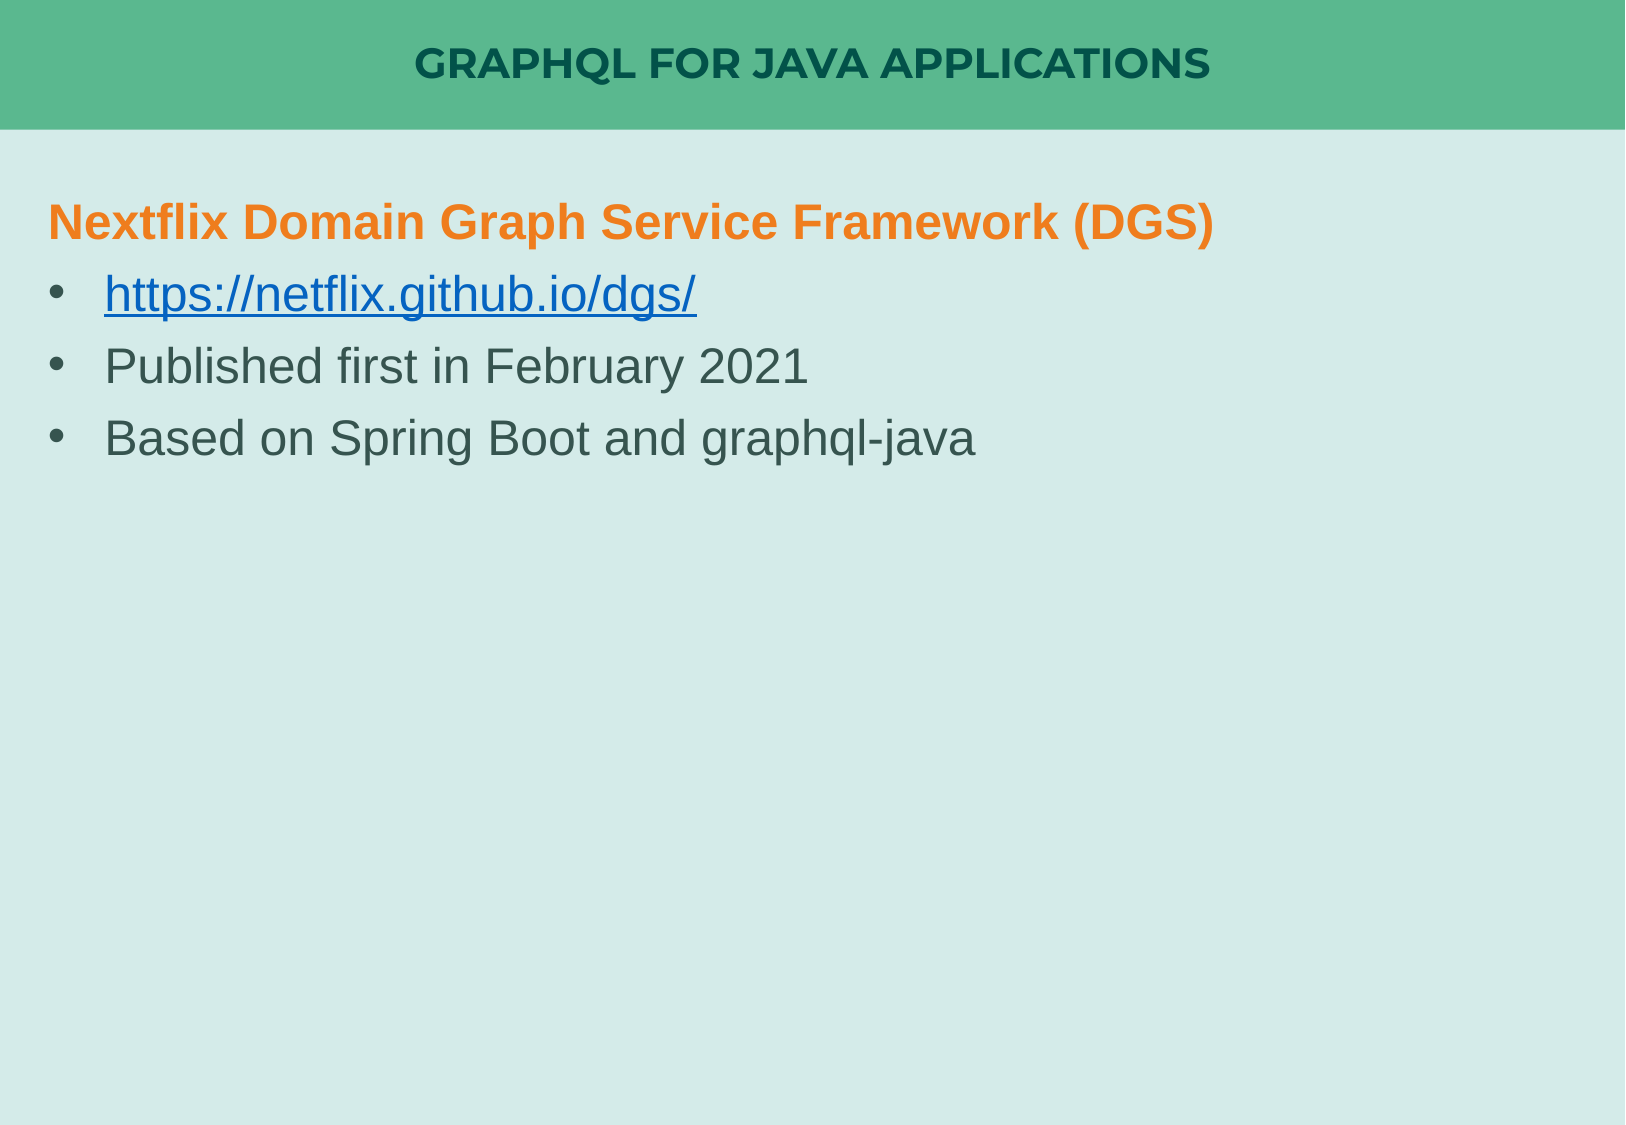

# GraphQL For Java applications
Nextflix Domain Graph Service Framework (DGS)
https://netflix.github.io/dgs/
Published first in February 2021
Based on Spring Boot and graphql-java